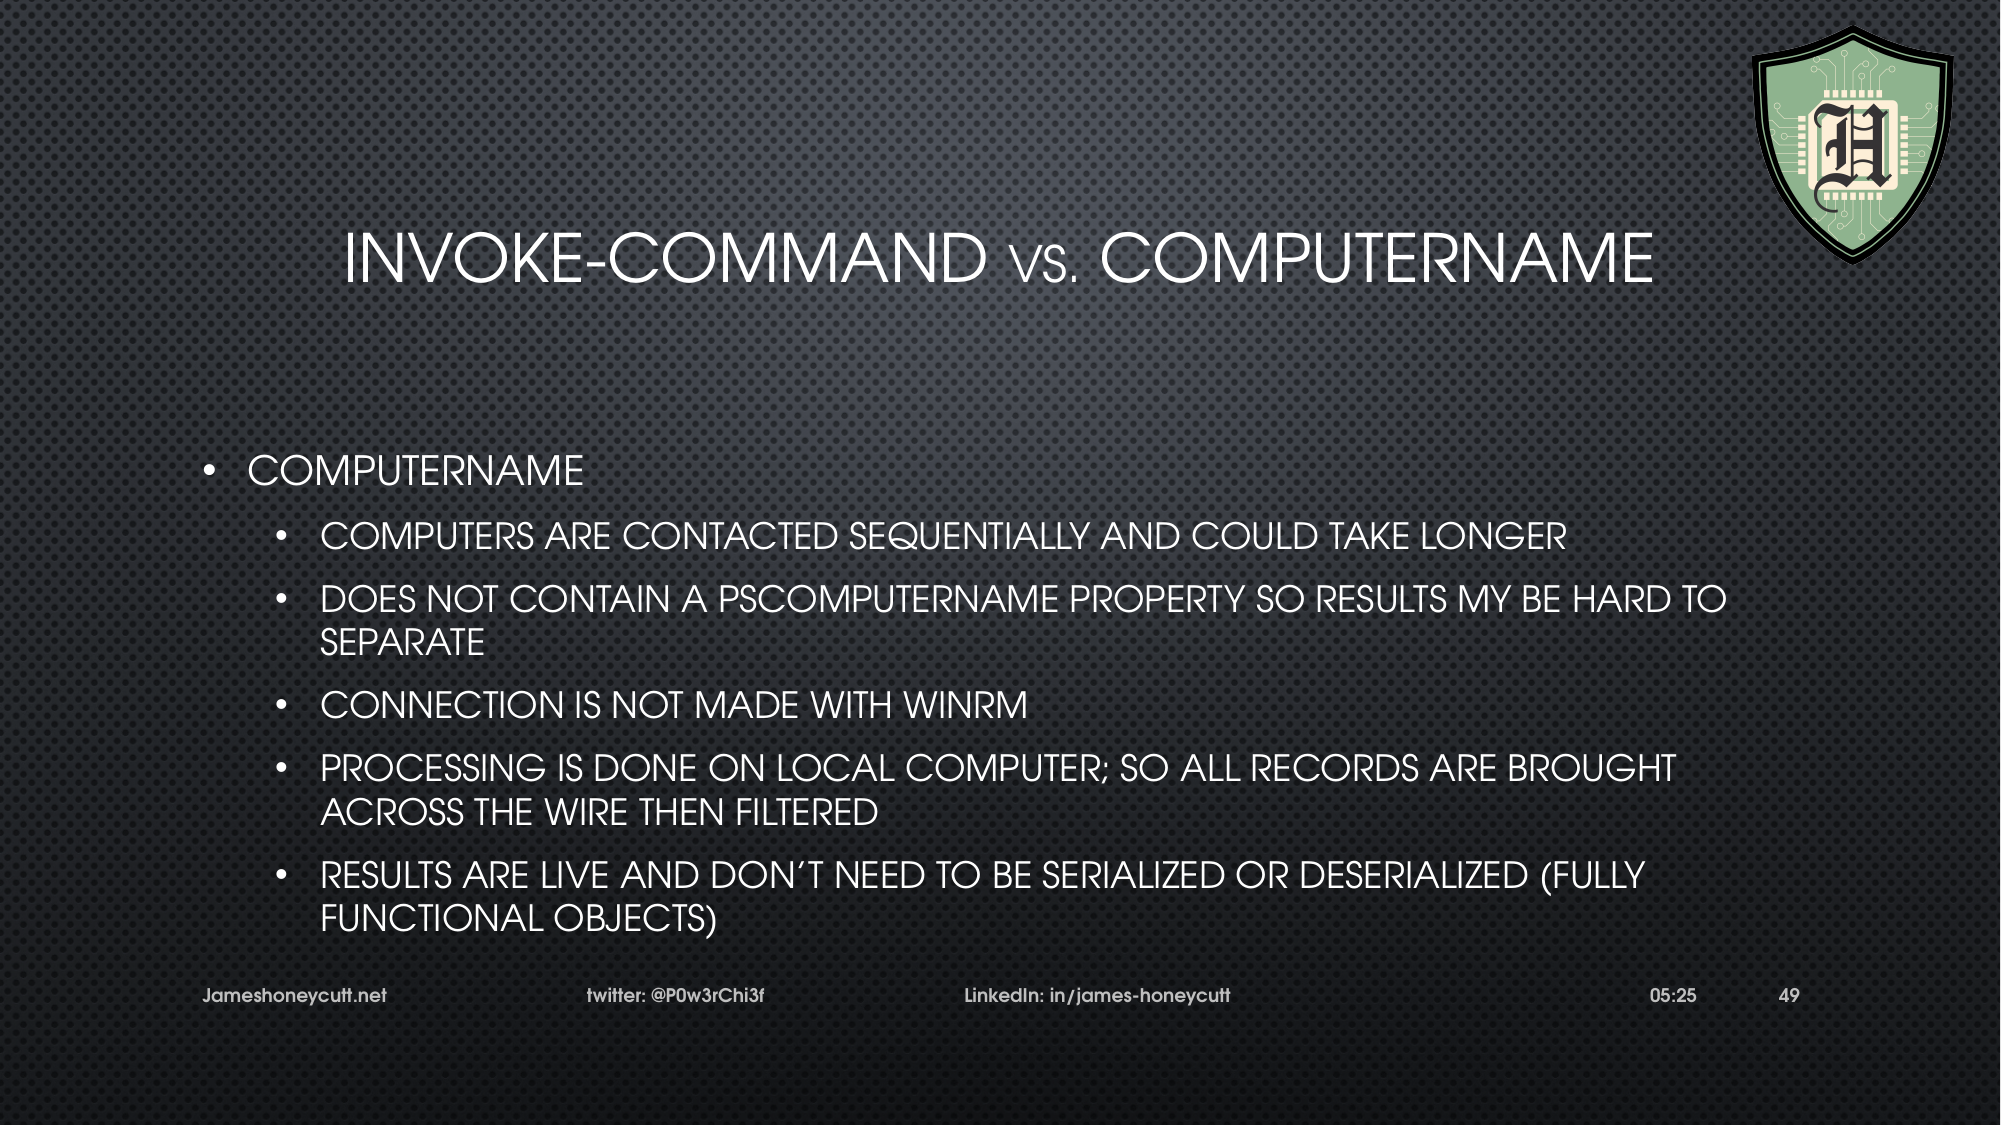

# Invoke-command vs. computername
Computername
computers are contacted sequentially and could take longer
does not contain a PSComputerName property so results my be hard to separate
connection is not made with WinRM
Processing is done on local computer; so all records are brought across the wire then filtered
Results are live and don’t need to be serialized or deserialized (fully functional Objects)

Jameshoneycutt.net                                      twitter: @P0w3rChi3f                                      LinkedIn: in/james-honeycutt
05:25
49